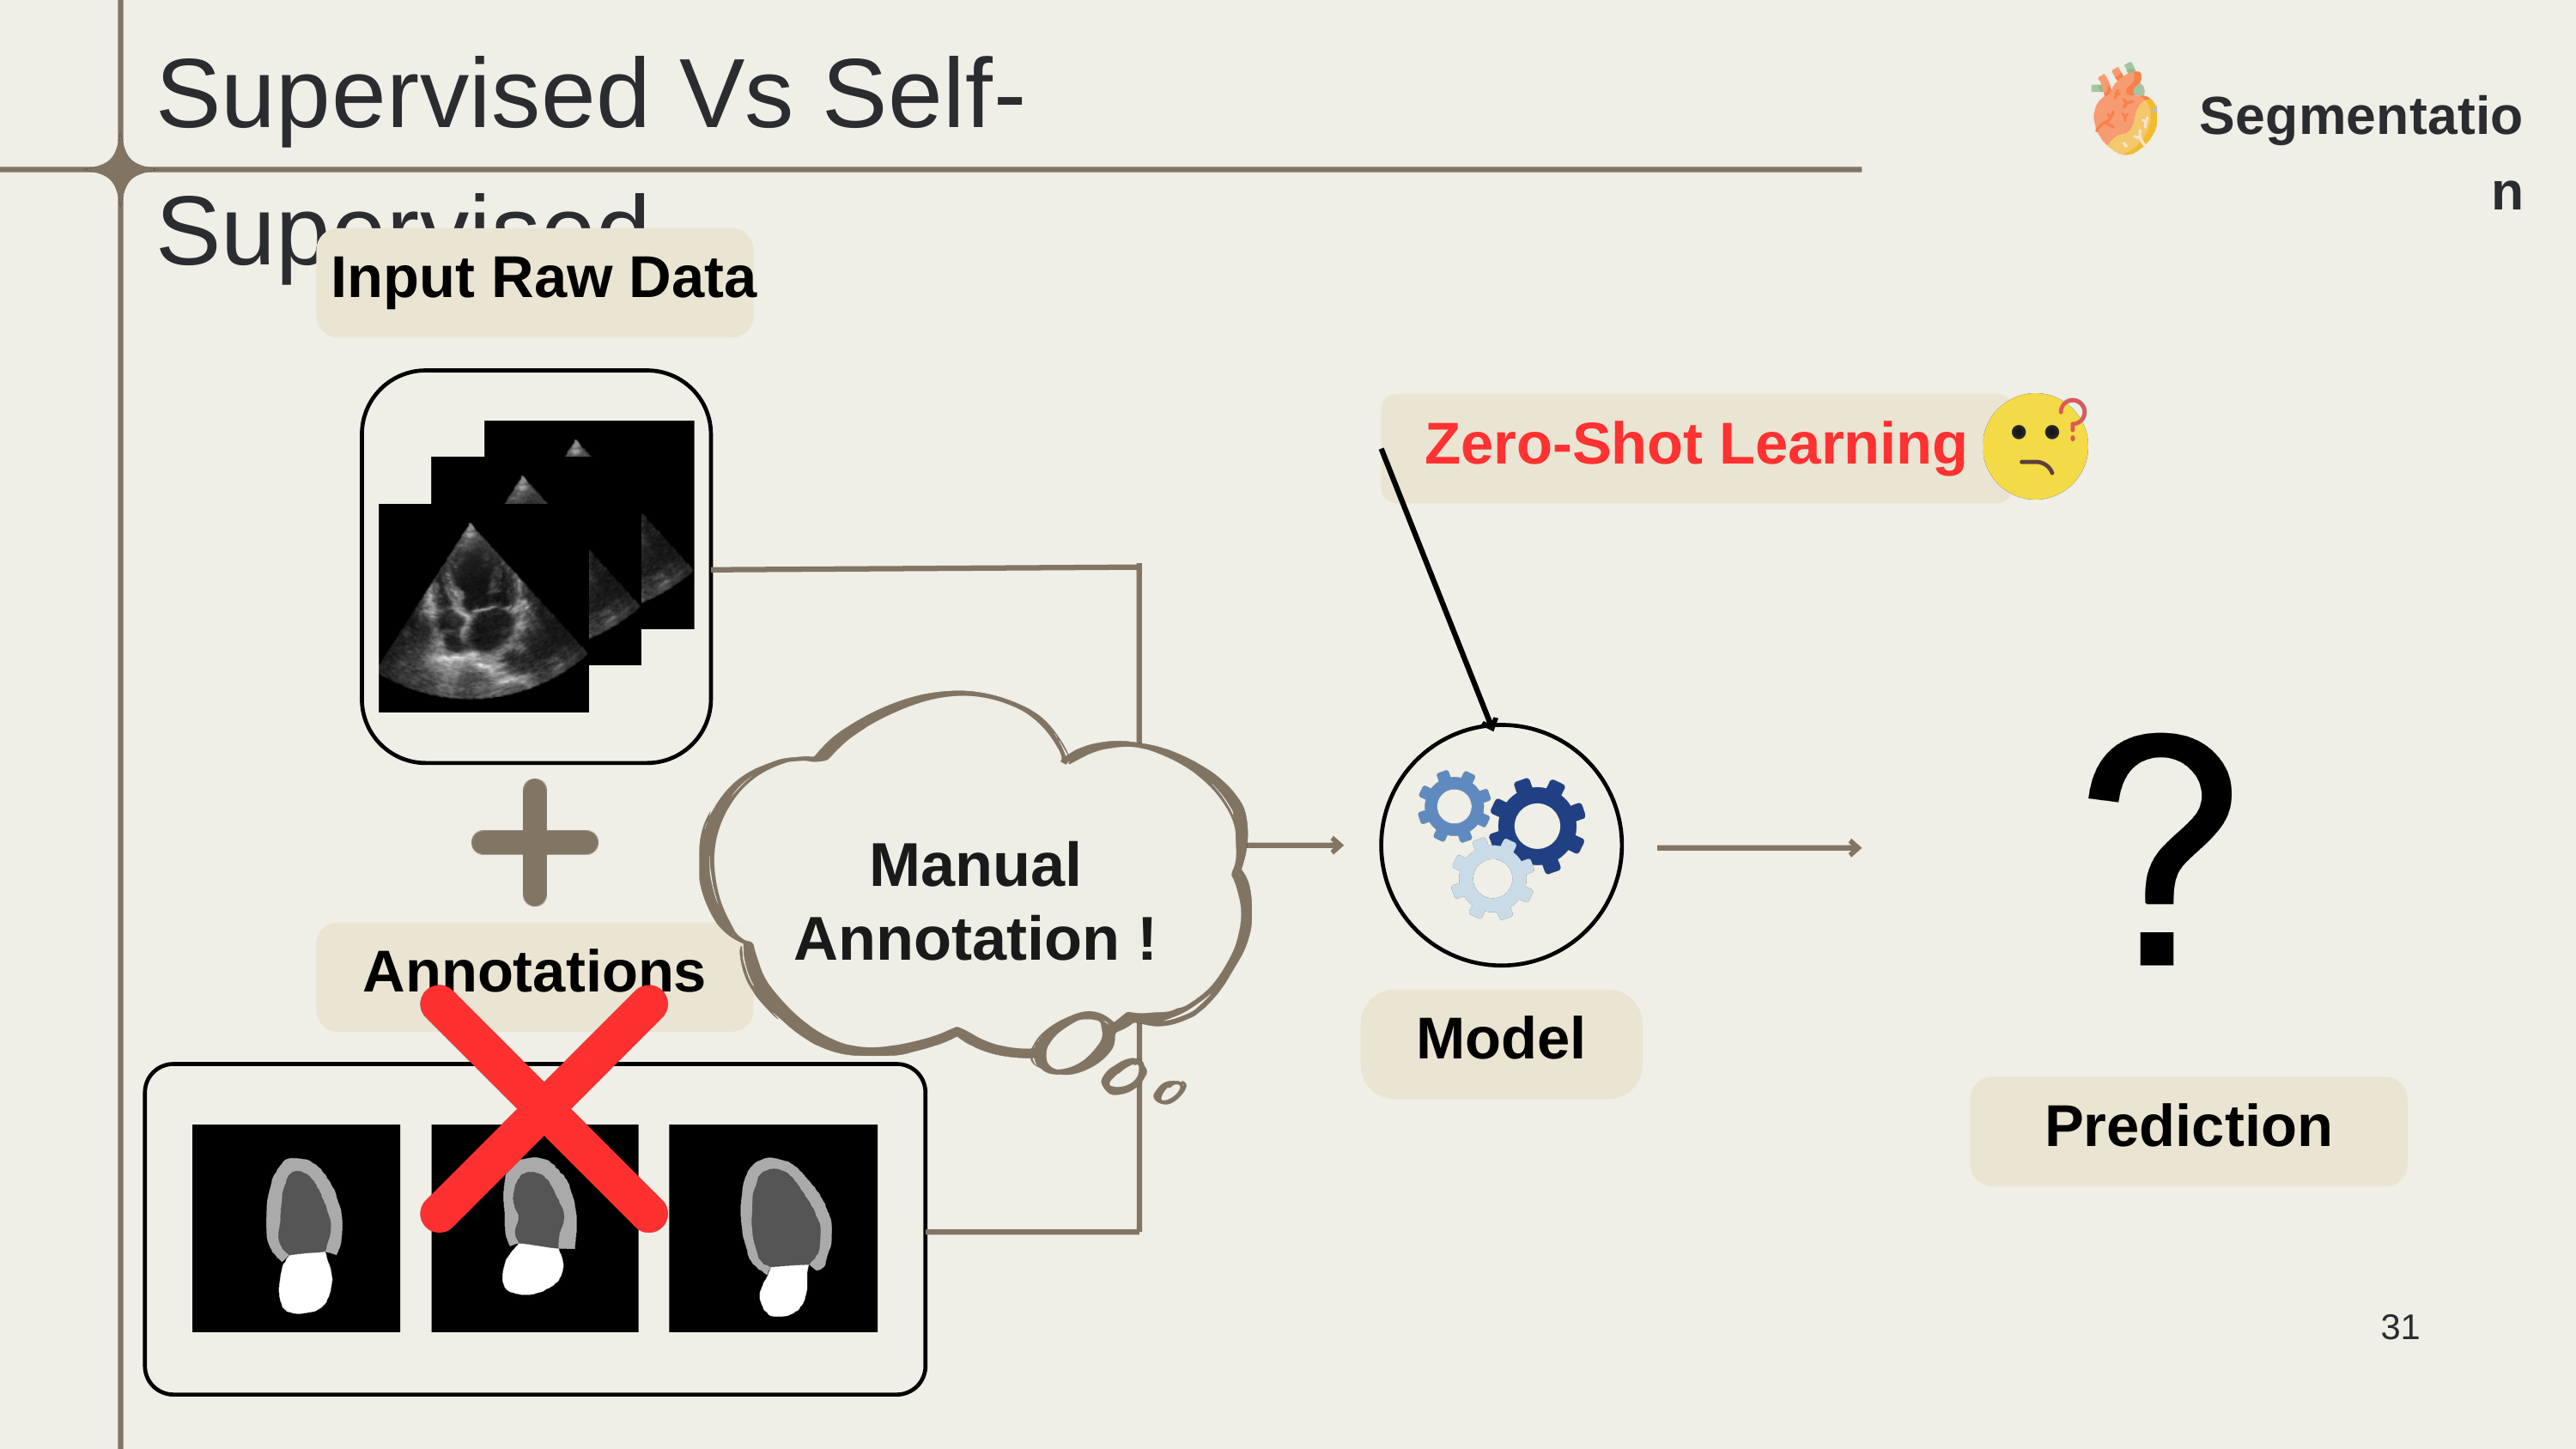

Supervised Vs Self-Supervised

Segmentation

Input Raw Data

Zero-Shot Learning

Manual Annotation !

Annotations

Model

Prediction

31